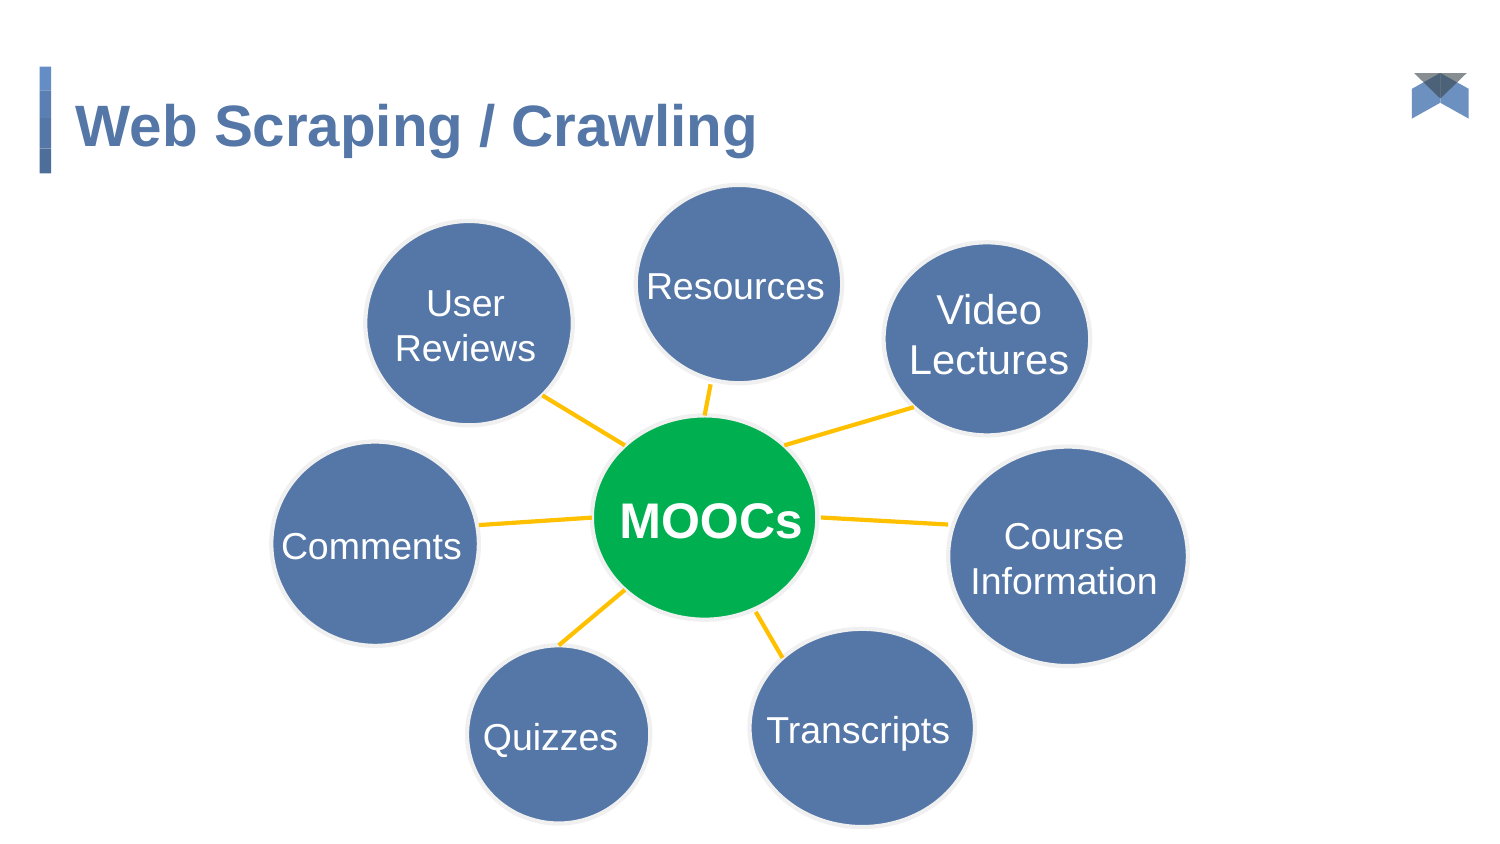

# Web Scraping / Crawling

Resources

User
Reviews

Video Lectures

MOOCs

Comments

Course Information

Transcripts

Quizzes